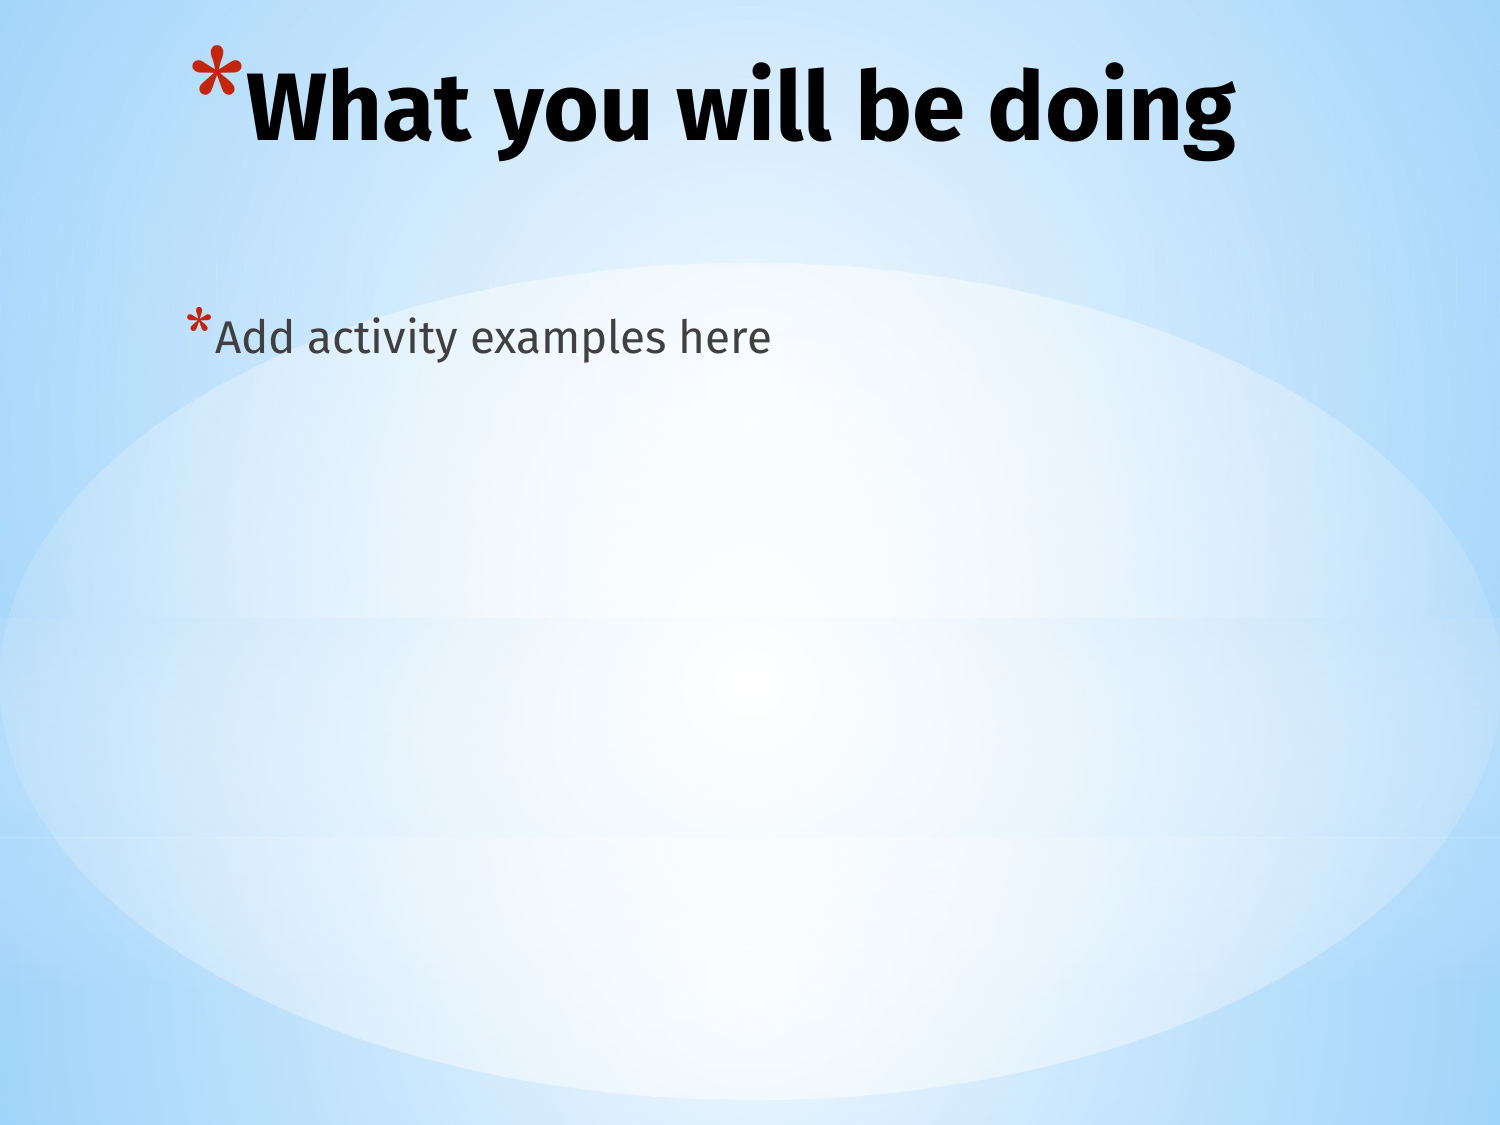

# What you will be doing
Add activity examples here